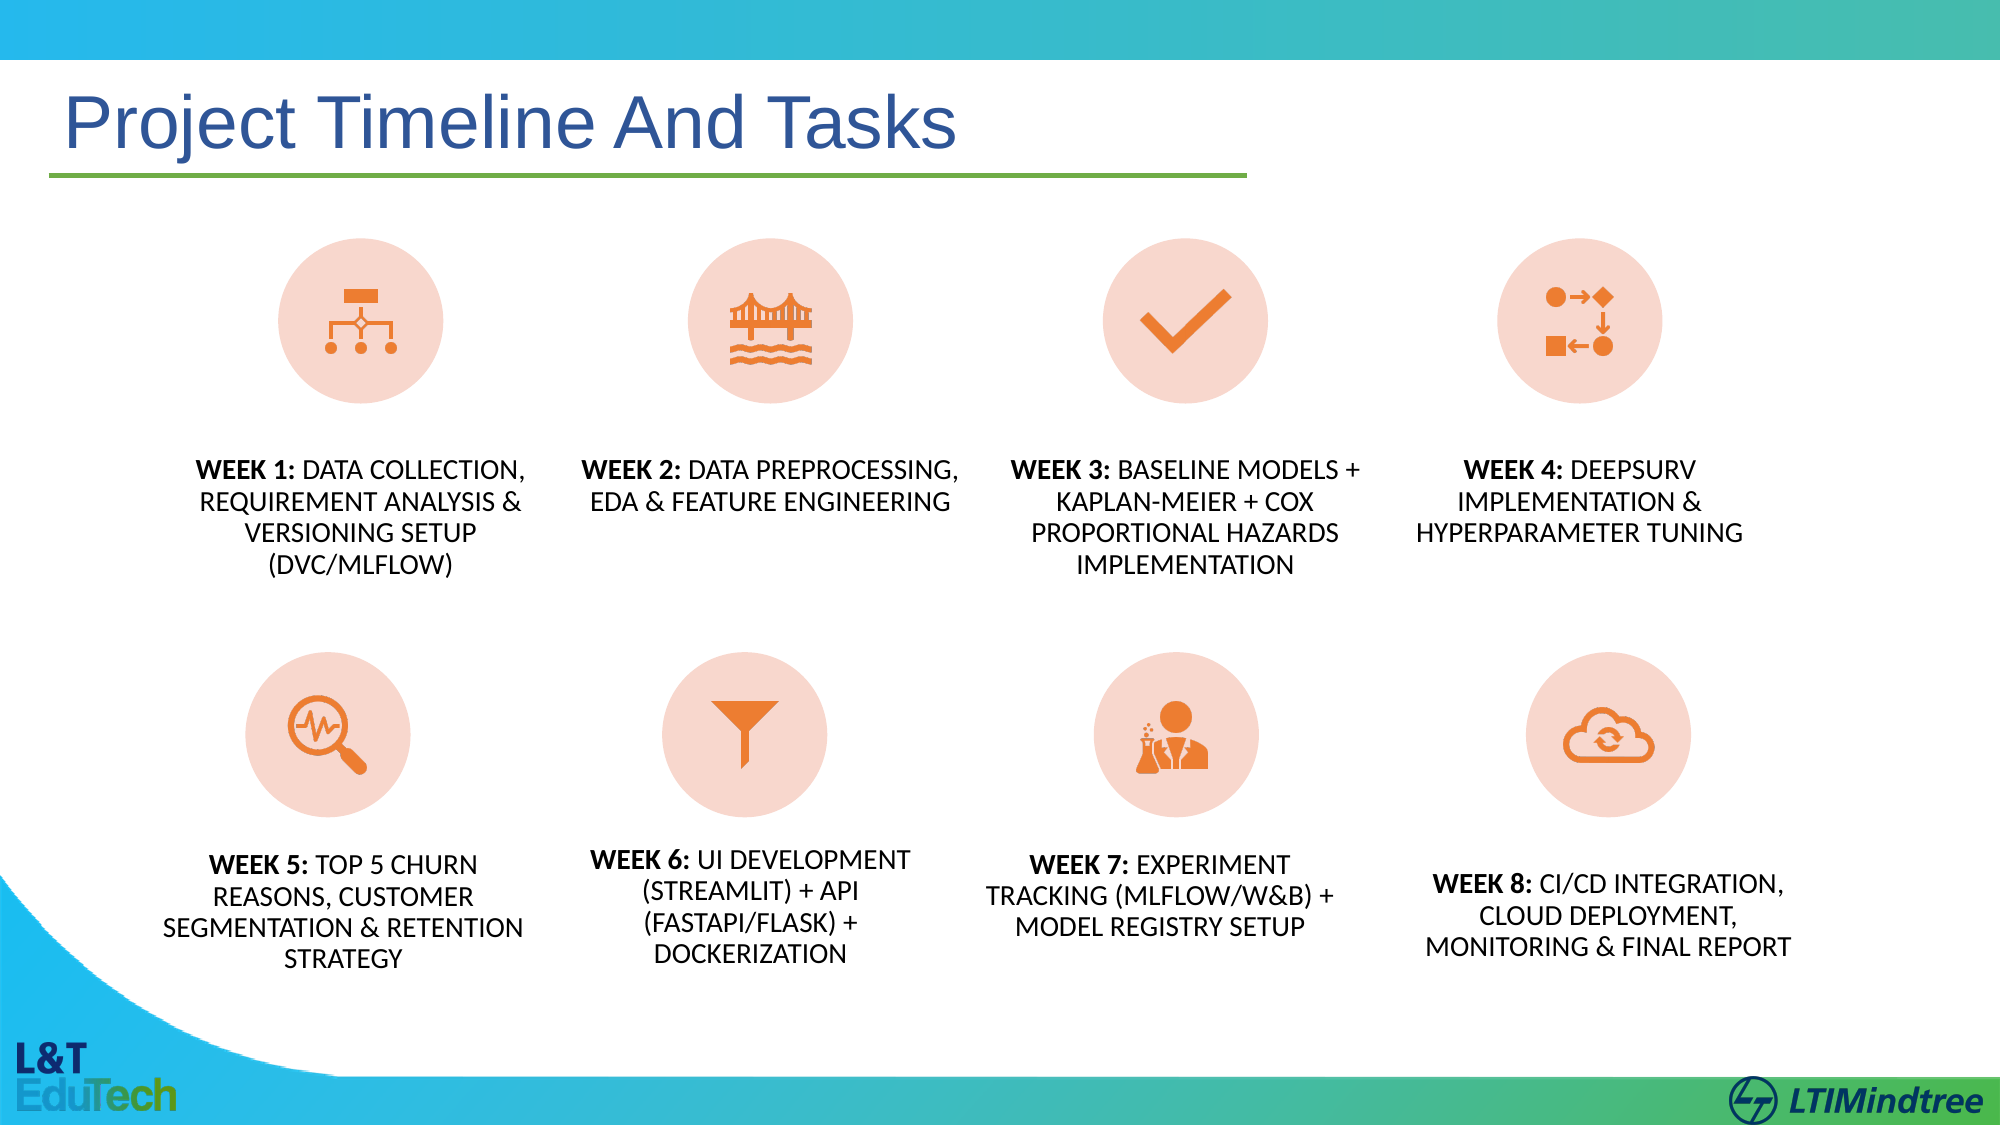

# Project Timeline And Tasks
Week 1: Data Collection, Requirement Analysis & Versioning Setup (DVC/MLflow)
Week 2: Data Preprocessing, EDA & Feature Engineering
Week 3: BASELINE MODELS + Kaplan-Meier + Cox Proportional Hazards Implementation
Week 4: DeepSurv Implementation & Hyperparameter Tuning
Week 7: Experiment Tracking (MLflow/W&B) + Model Registry Setup
Week 5: Top 5 Churn Reasons, Customer Segmentation & Retention Strategy
Week 6: UI Development (Streamlit) + API (FastAPI/Flask) + Dockerization
Week 8: CI/CD Integration, Cloud Deployment, Monitoring & Final Report